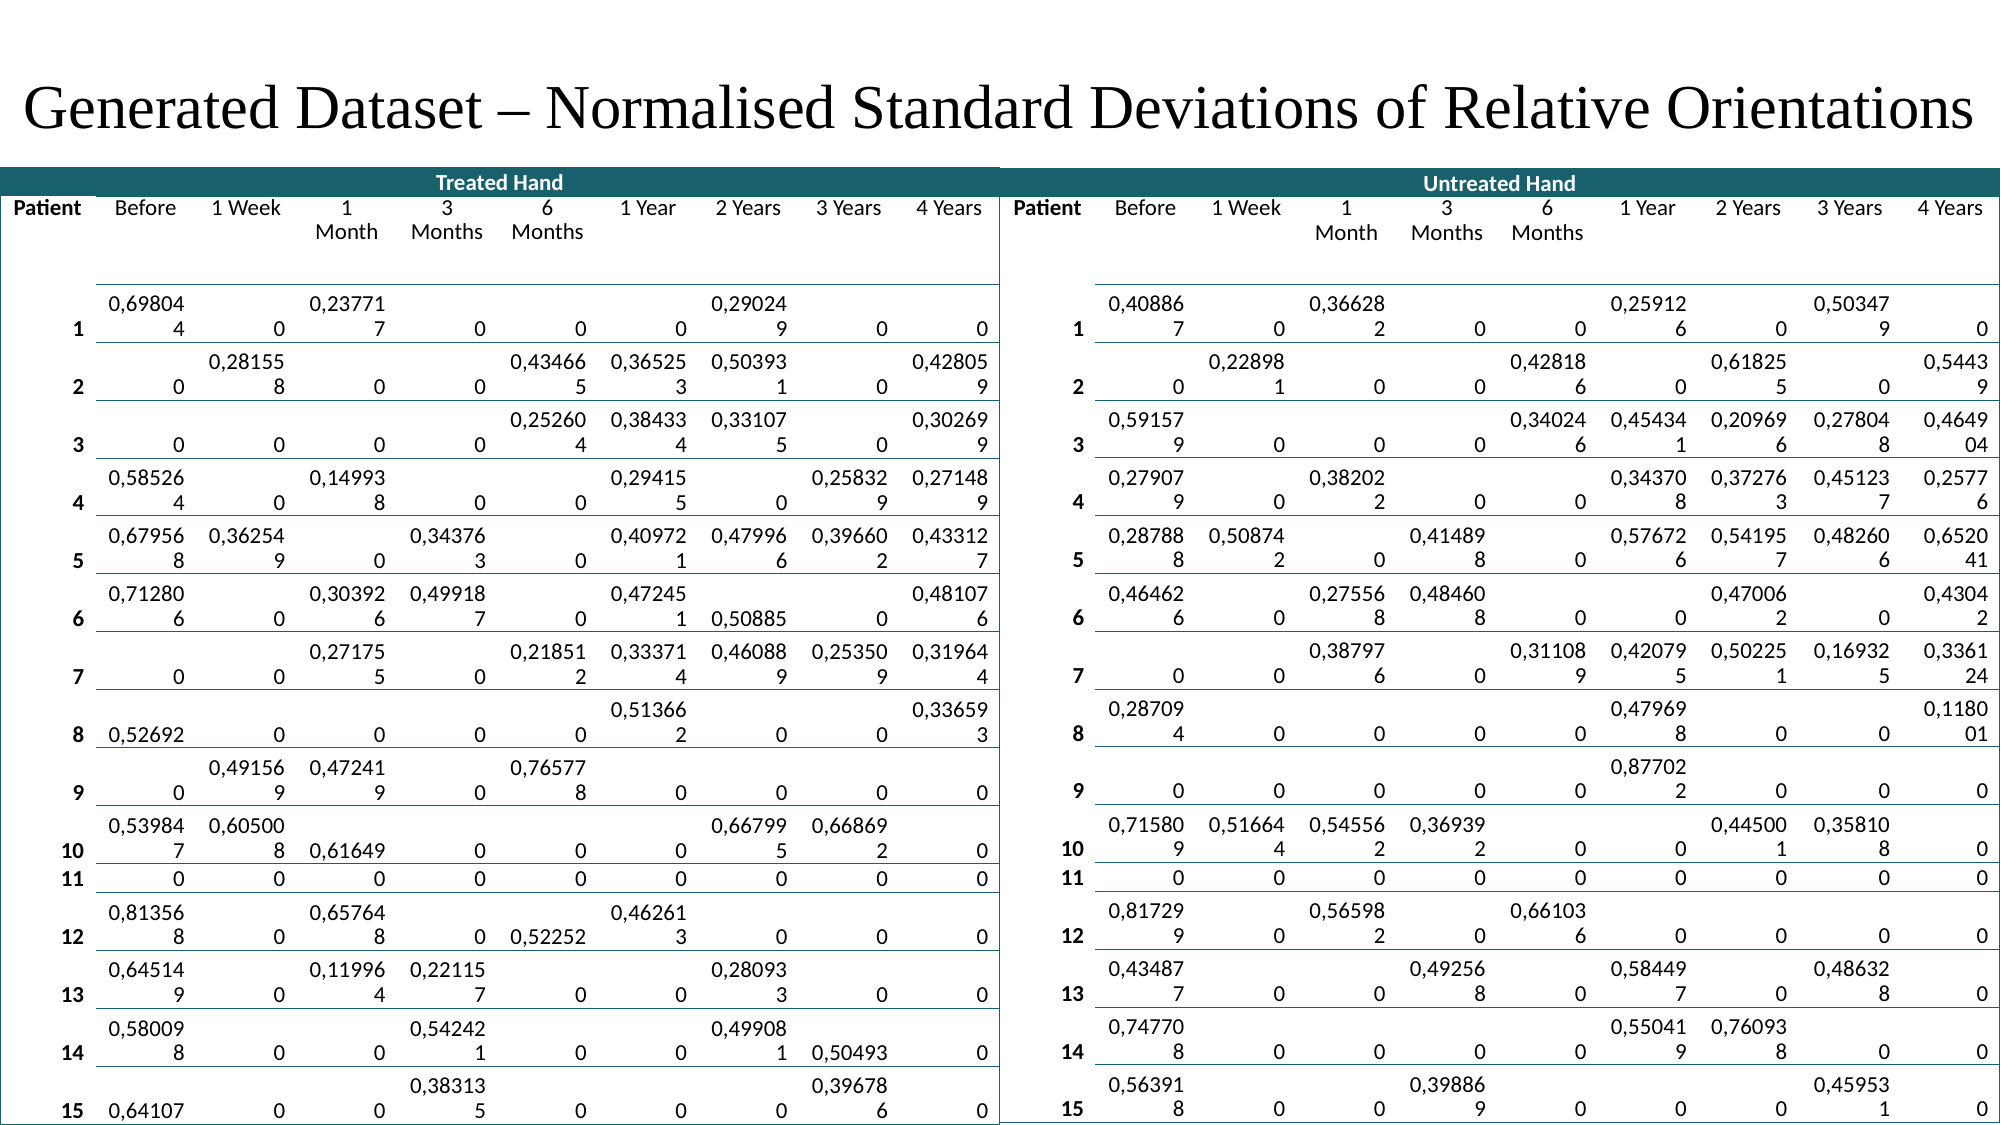

Generated Dataset – Normalised Standard Deviations of Relative Orientations
| Treated Hand |  |  |  |  |  |  |  |  |  |
| --- | --- | --- | --- | --- | --- | --- | --- | --- | --- |
| Patient | Before | 1 Week | 1 Month | 3 Months | 6 Months | 1 Year | 2 Years | 3 Years | 4 Years |
| 1 | 0,698044 | 0 | 0,237717 | 0 | 0 | 0 | 0,290249 | 0 | 0 |
| 2 | 0 | 0,281558 | 0 | 0 | 0,434665 | 0,365253 | 0,503931 | 0 | 0,428059 |
| 3 | 0 | 0 | 0 | 0 | 0,252604 | 0,384334 | 0,331075 | 0 | 0,302699 |
| 4 | 0,585264 | 0 | 0,149938 | 0 | 0 | 0,294155 | 0 | 0,258329 | 0,271489 |
| 5 | 0,679568 | 0,362549 | 0 | 0,343763 | 0 | 0,409721 | 0,479966 | 0,396602 | 0,433127 |
| 6 | 0,712806 | 0 | 0,303926 | 0,499187 | 0 | 0,472451 | 0,50885 | 0 | 0,481076 |
| 7 | 0 | 0 | 0,271755 | 0 | 0,218512 | 0,333714 | 0,460889 | 0,253509 | 0,319644 |
| 8 | 0,52692 | 0 | 0 | 0 | 0 | 0,513662 | 0 | 0 | 0,336593 |
| 9 | 0 | 0,491569 | 0,472419 | 0 | 0,765778 | 0 | 0 | 0 | 0 |
| 10 | 0,539847 | 0,605008 | 0,61649 | 0 | 0 | 0 | 0,667995 | 0,668692 | 0 |
| 11 | 0 | 0 | 0 | 0 | 0 | 0 | 0 | 0 | 0 |
| 12 | 0,813568 | 0 | 0,657648 | 0 | 0,52252 | 0,462613 | 0 | 0 | 0 |
| 13 | 0,645149 | 0 | 0,119964 | 0,221157 | 0 | 0 | 0,280933 | 0 | 0 |
| 14 | 0,580098 | 0 | 0 | 0,542421 | 0 | 0 | 0,499081 | 0,50493 | 0 |
| 15 | 0,64107 | 0 | 0 | 0,383135 | 0 | 0 | 0 | 0,396786 | 0 |
| Untreated Hand |  |  |  |  |  |  |  |  |  |
| --- | --- | --- | --- | --- | --- | --- | --- | --- | --- |
| Patient | Before | 1 Week | 1 Month | 3 Months | 6 Months | 1 Year | 2 Years | 3 Years | 4 Years |
| 1 | 0,408867 | 0 | 0,366282 | 0 | 0 | 0,259126 | 0 | 0,503479 | 0 |
| 2 | 0 | 0,228981 | 0 | 0 | 0,428186 | 0 | 0,618255 | 0 | 0,54439 |
| 3 | 0,591579 | 0 | 0 | 0 | 0,340246 | 0,454341 | 0,209696 | 0,278048 | 0,464904 |
| 4 | 0,279079 | 0 | 0,382022 | 0 | 0 | 0,343708 | 0,372763 | 0,451237 | 0,25776 |
| 5 | 0,287888 | 0,508742 | 0 | 0,414898 | 0 | 0,576726 | 0,541957 | 0,482606 | 0,652041 |
| 6 | 0,464626 | 0 | 0,275568 | 0,484608 | 0 | 0 | 0,470062 | 0 | 0,43042 |
| 7 | 0 | 0 | 0,387976 | 0 | 0,311089 | 0,420795 | 0,502251 | 0,169325 | 0,336124 |
| 8 | 0,287094 | 0 | 0 | 0 | 0 | 0,479698 | 0 | 0 | 0,118001 |
| 9 | 0 | 0 | 0 | 0 | 0 | 0,877022 | 0 | 0 | 0 |
| 10 | 0,715809 | 0,516644 | 0,545562 | 0,369392 | 0 | 0 | 0,445001 | 0,358108 | 0 |
| 11 | 0 | 0 | 0 | 0 | 0 | 0 | 0 | 0 | 0 |
| 12 | 0,817299 | 0 | 0,565982 | 0 | 0,661036 | 0 | 0 | 0 | 0 |
| 13 | 0,434877 | 0 | 0 | 0,492568 | 0 | 0,584497 | 0 | 0,486328 | 0 |
| 14 | 0,747708 | 0 | 0 | 0 | 0 | 0,550419 | 0,760938 | 0 | 0 |
| 15 | 0,563918 | 0 | 0 | 0,398869 | 0 | 0 | 0 | 0,459531 | 0 |